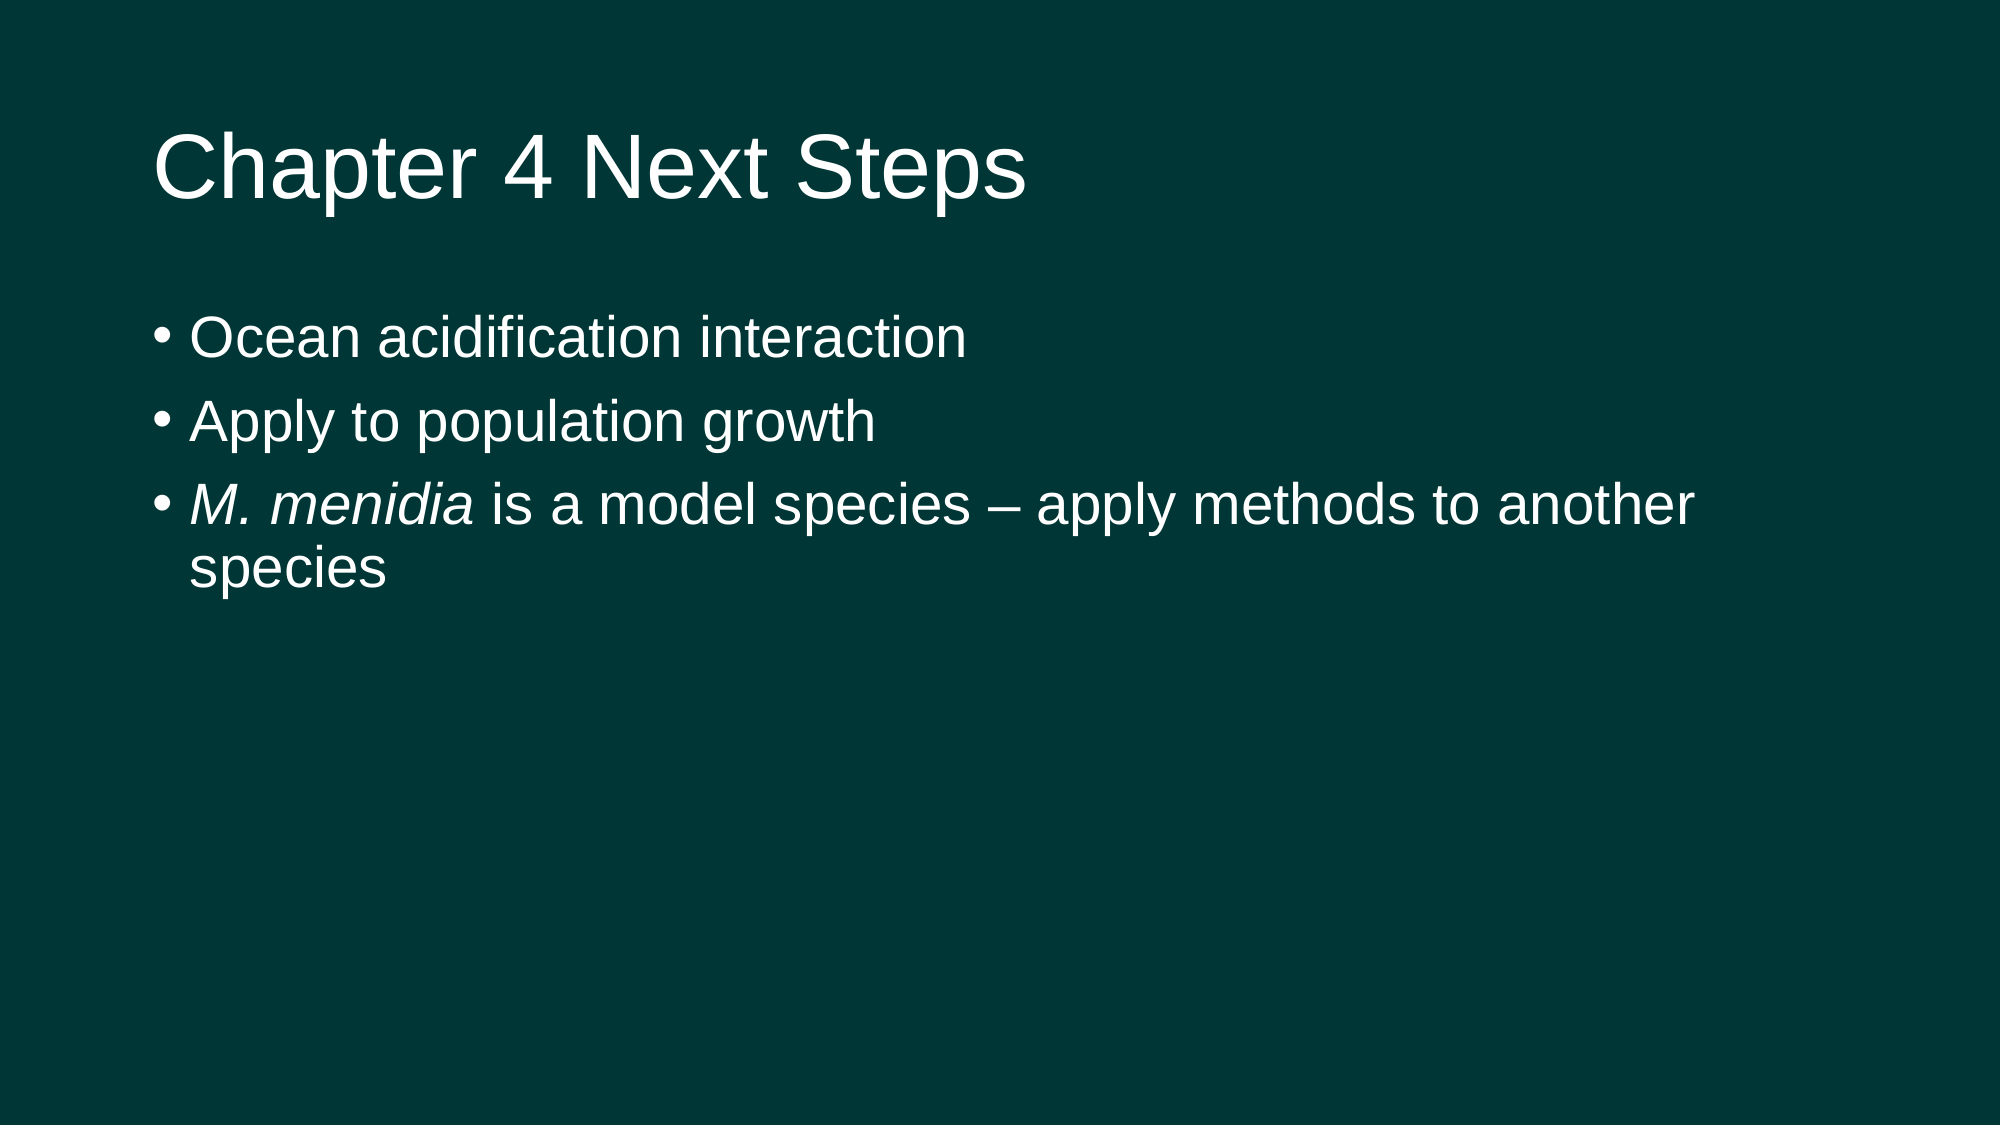

# Chapter 4 Next Steps
Ocean acidification interaction
Apply to population growth
M. menidia is a model species – apply methods to another species